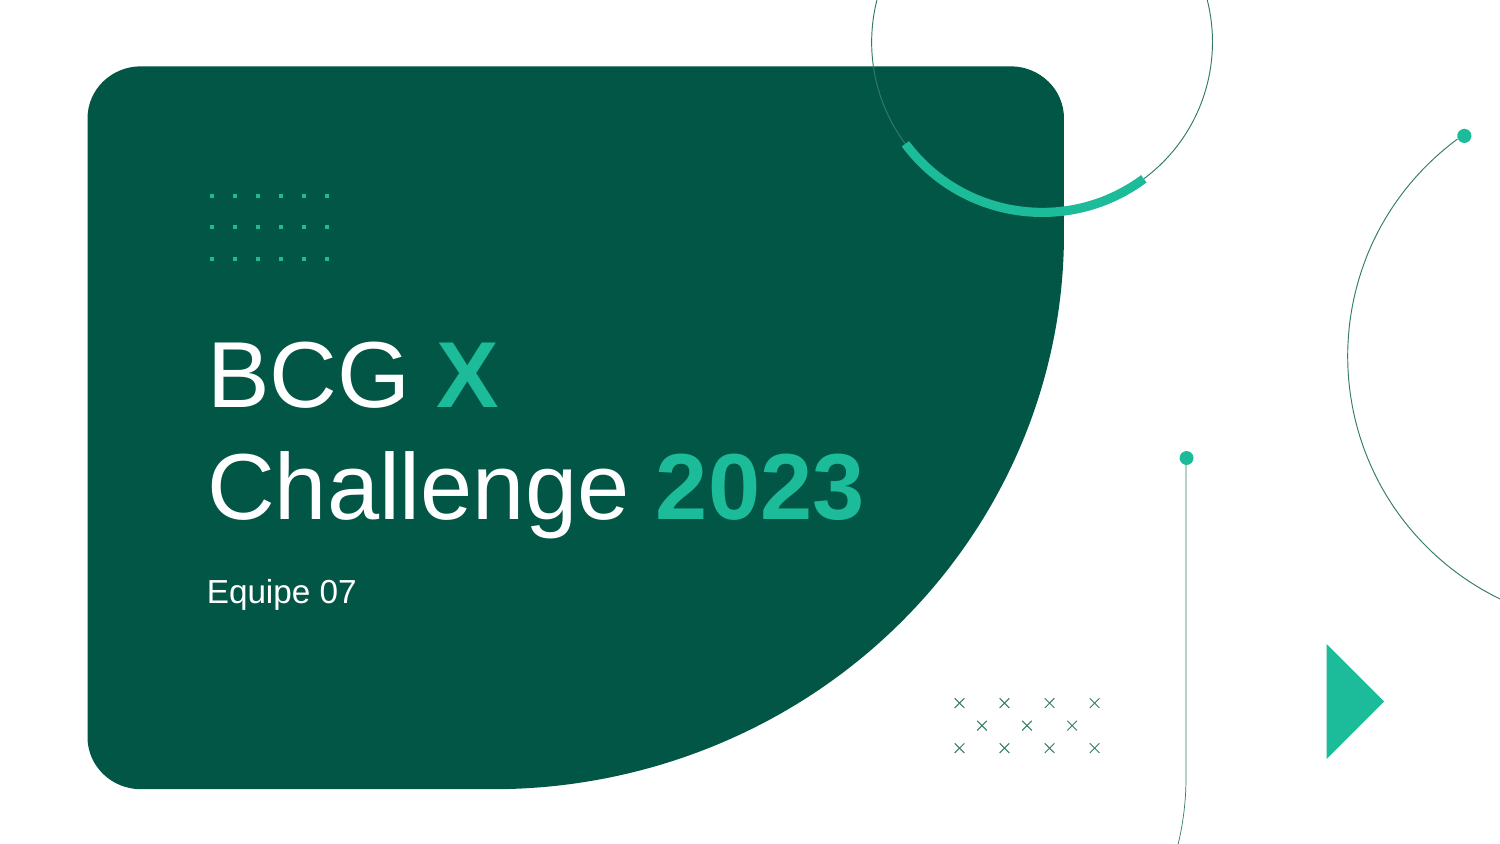

# BCG X  Challenge 2023
Equipe 07